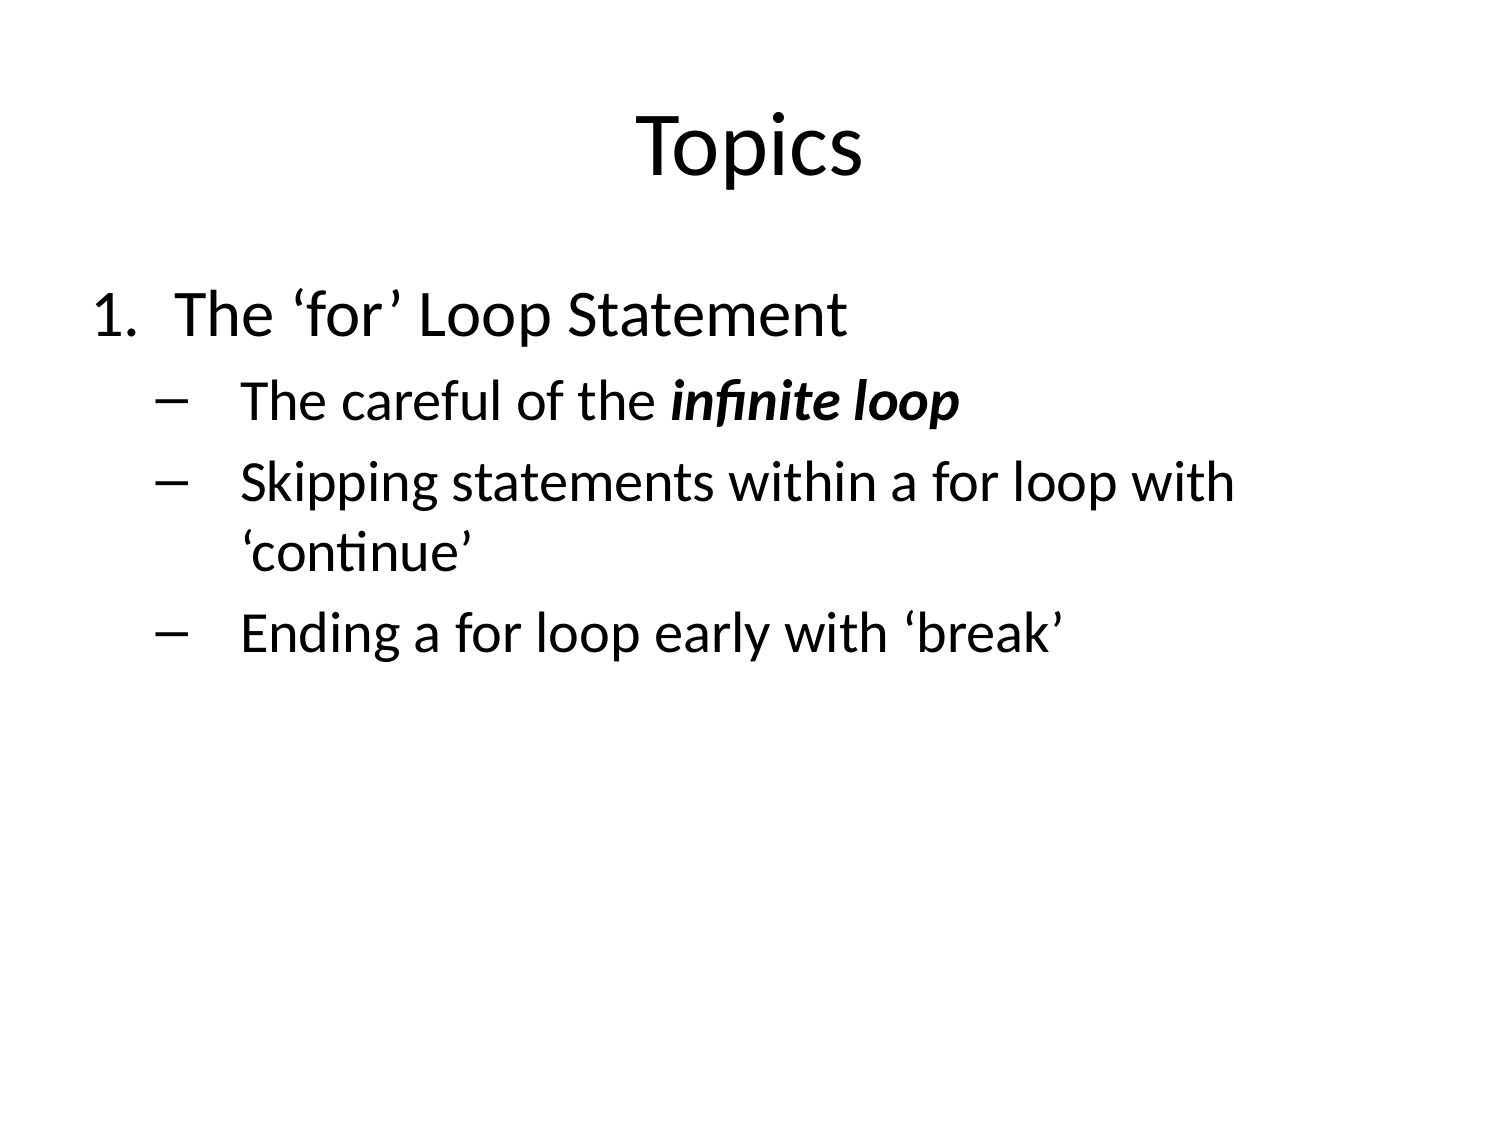

# Topics
The ‘for’ Loop Statement
The careful of the infinite loop
Skipping statements within a for loop with ‘continue’
Ending a for loop early with ‘break’